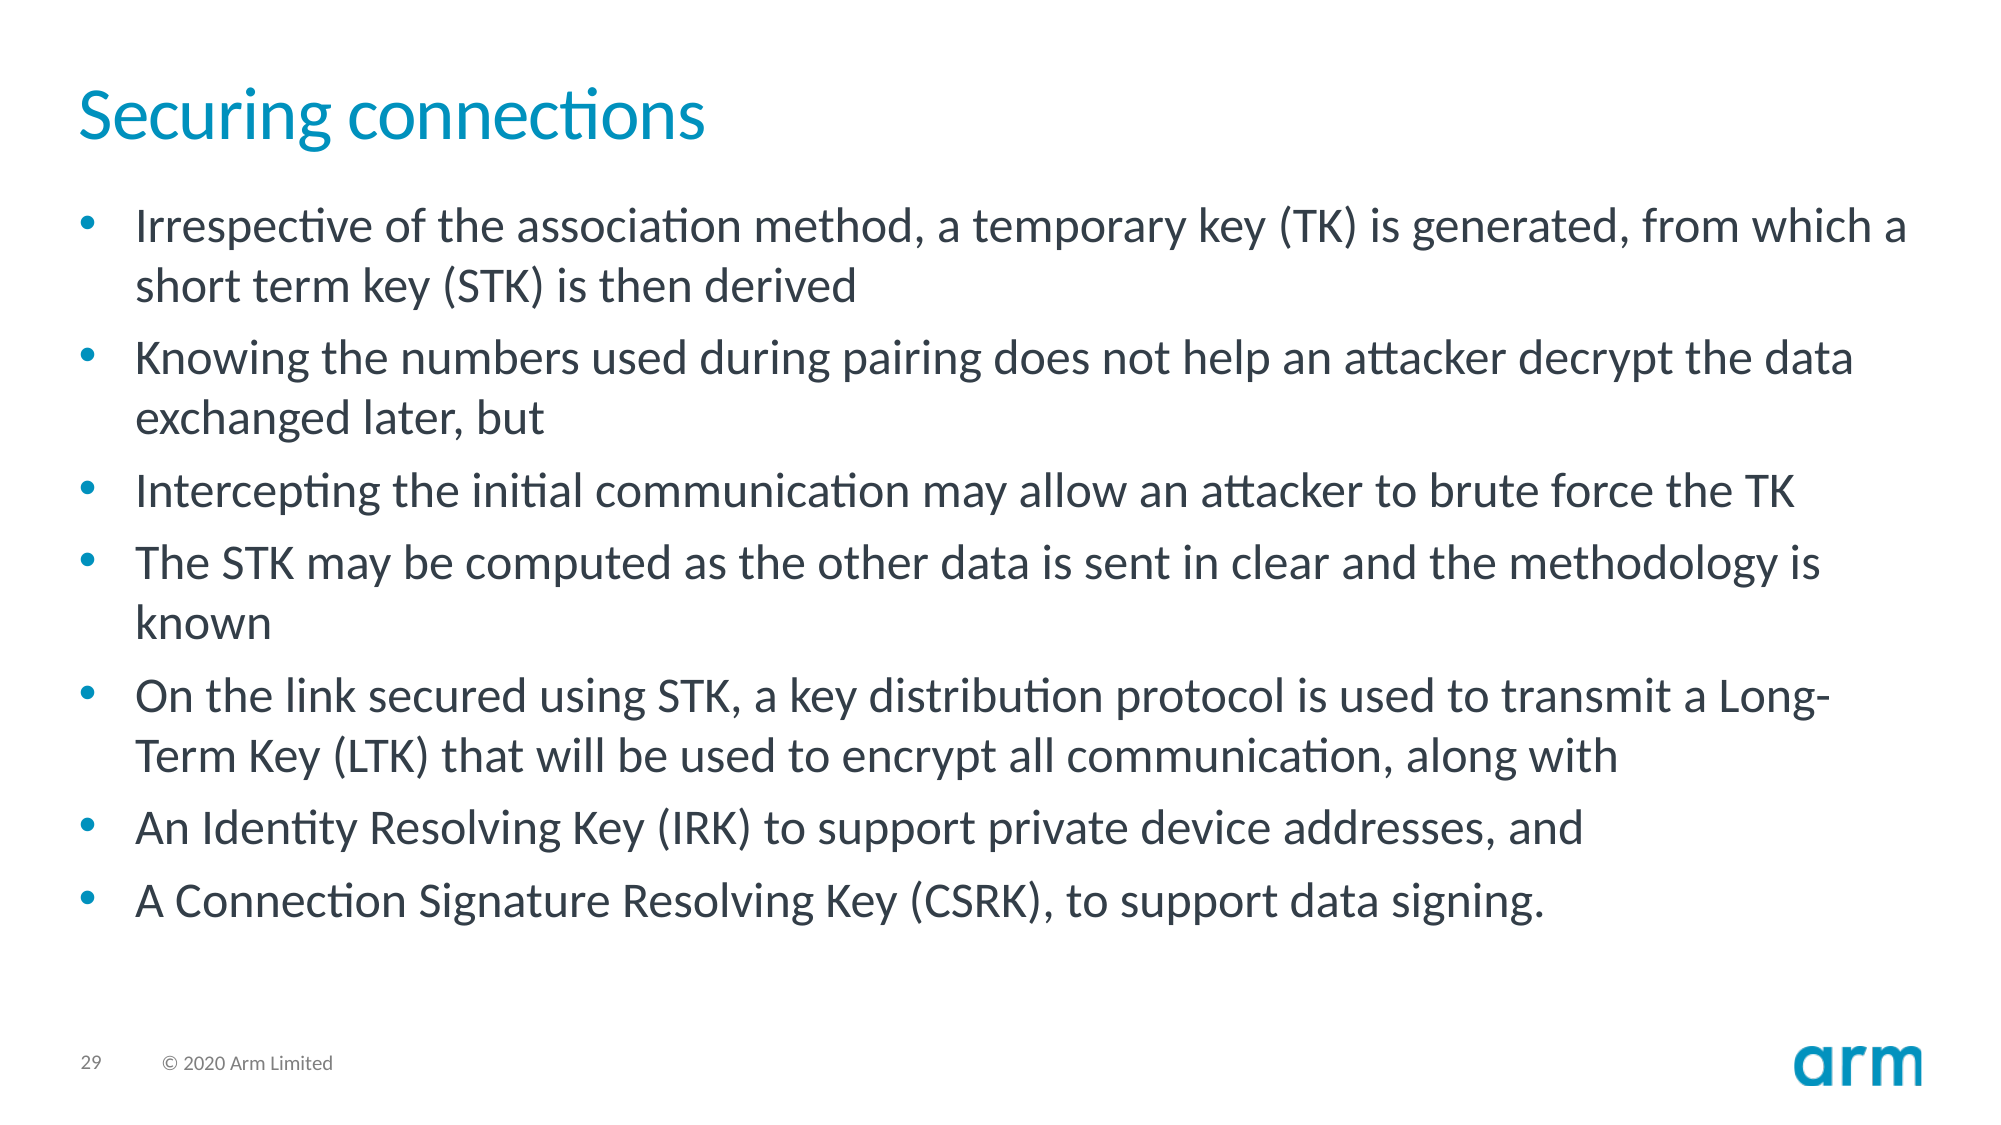

# Securing connections
Irrespective of the association method, a temporary key (TK) is generated, from which a short term key (STK) is then derived
Knowing the numbers used during pairing does not help an attacker decrypt the data exchanged later, but
Intercepting the initial communication may allow an attacker to brute force the TK
The STK may be computed as the other data is sent in clear and the methodology is known
On the link secured using STK, a key distribution protocol is used to transmit a Long-Term Key (LTK) that will be used to encrypt all communication, along with
An Identity Resolving Key (IRK) to support private device addresses, and
A Connection Signature Resolving Key (CSRK), to support data signing.